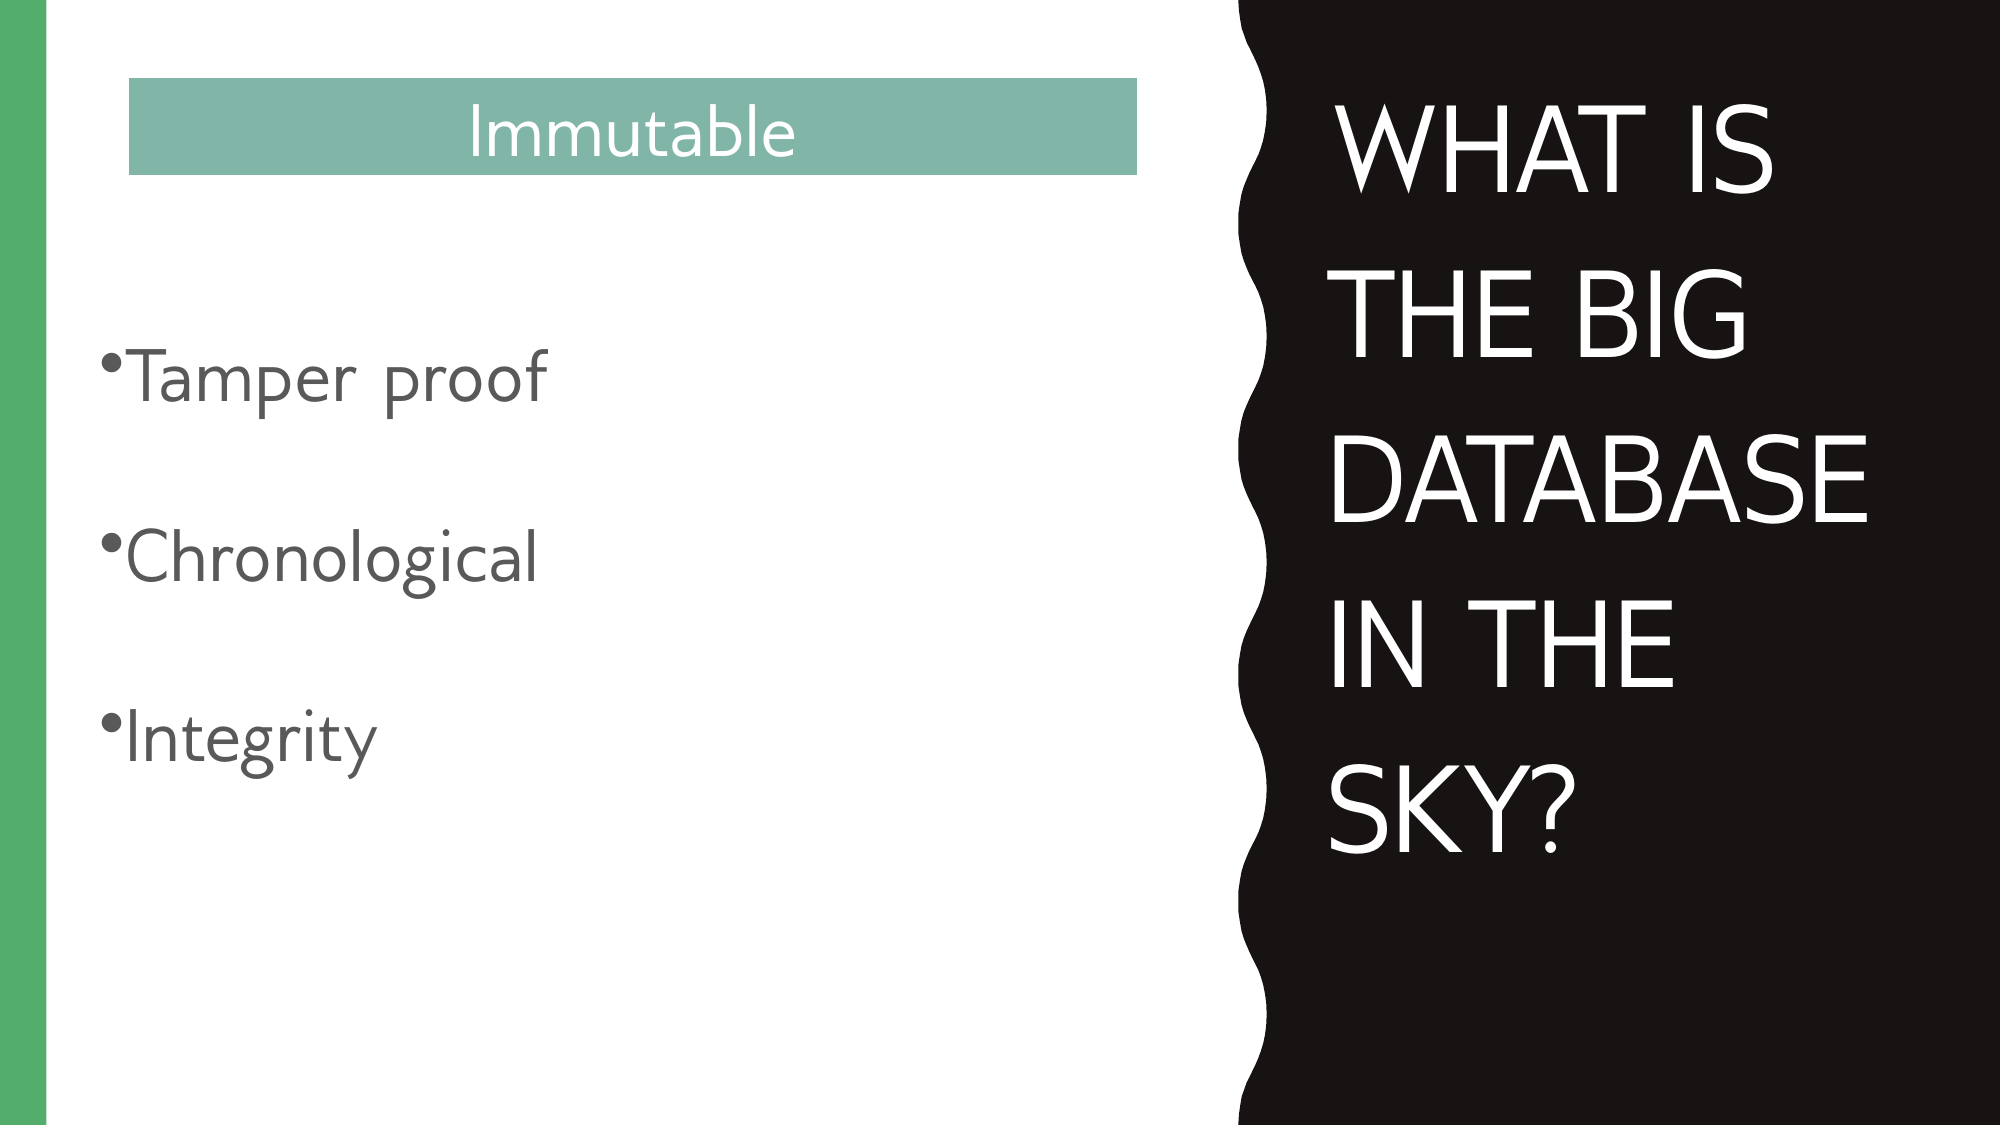

WHAT IS THE BIG DATABASE IN THE SKY?
#
Immutable
Tamper proof

Chronological

Integrity